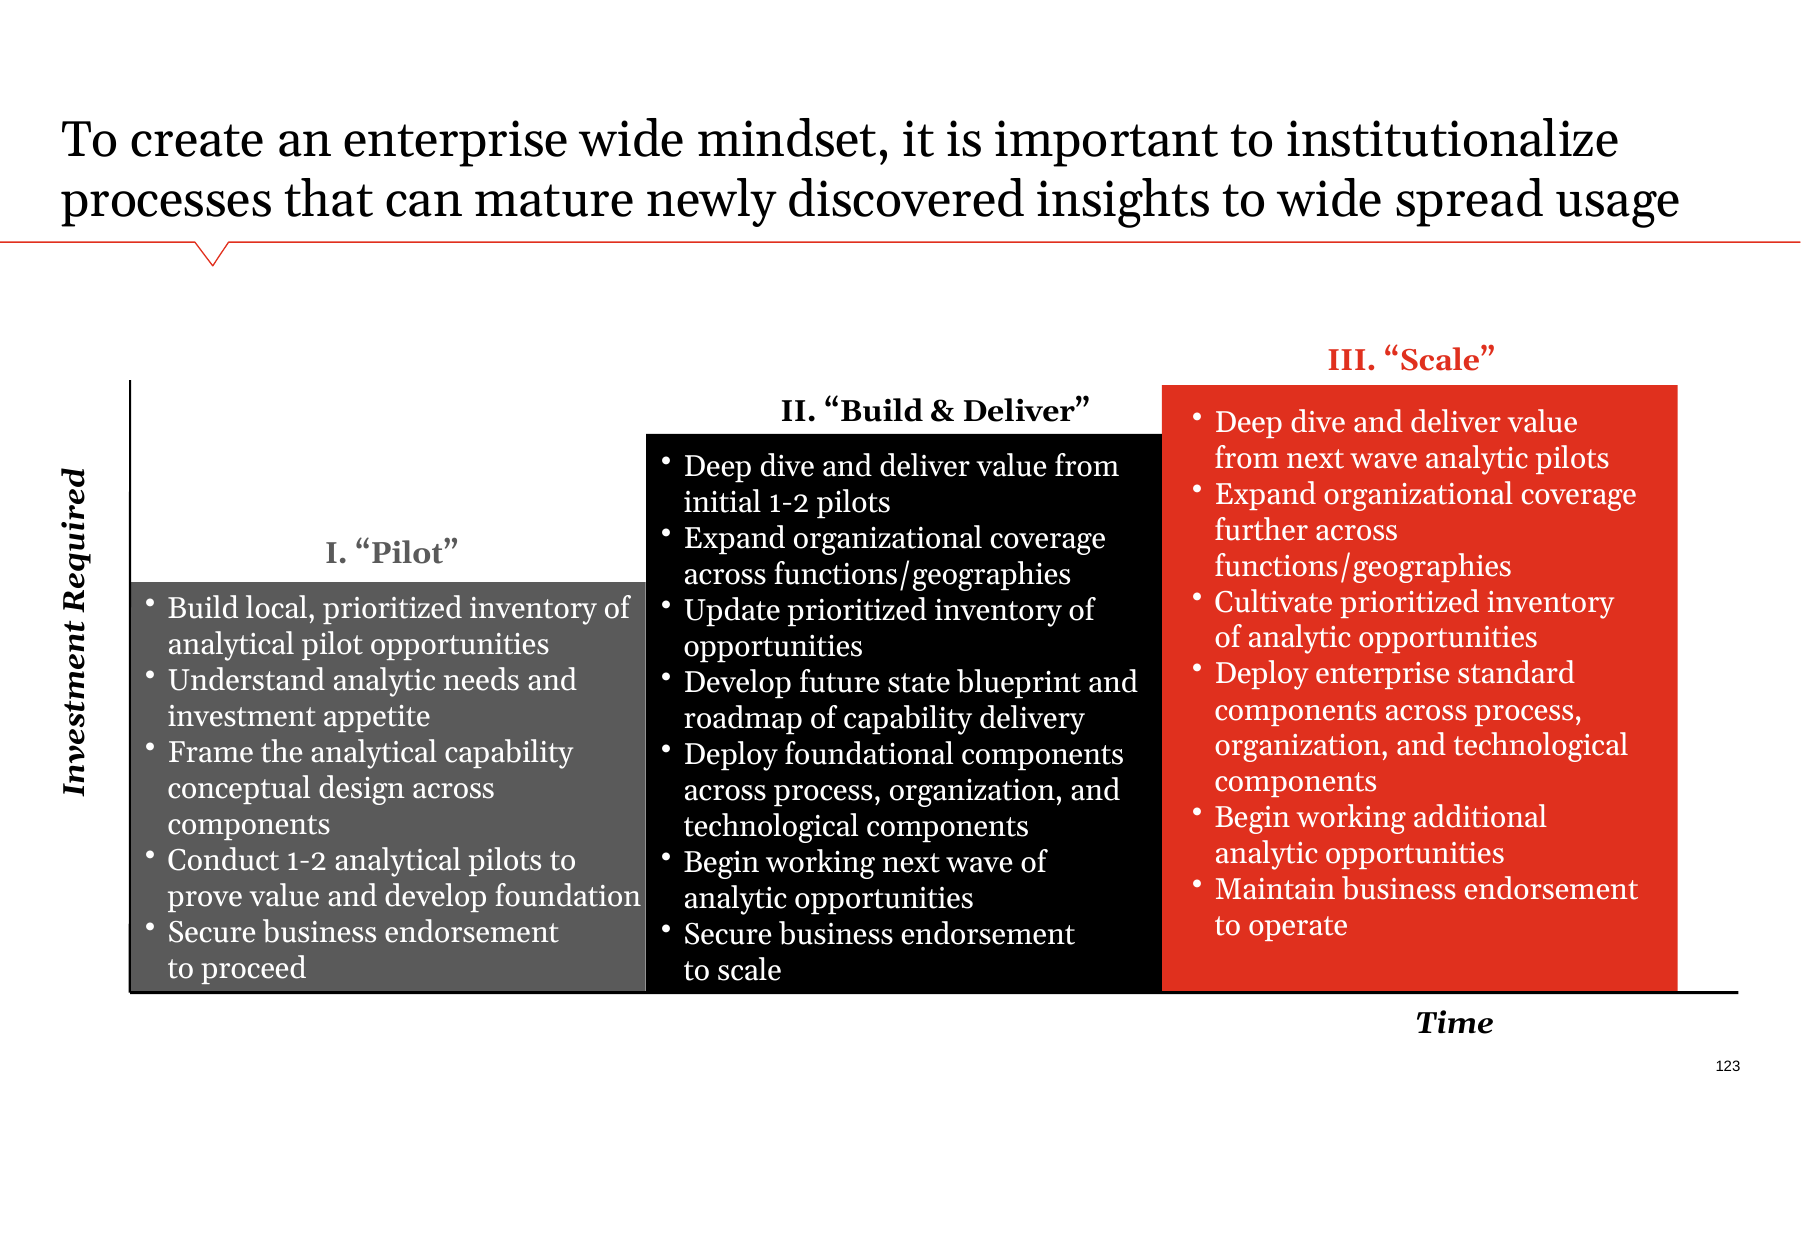

# To create an enterprise wide mindset, it is important to institutionalize processes that can mature newly discovered insights to wide spread usage
III. “Scale”

II. “Build & Deliver”
Investment Required
Deep dive and deliver value from next wave analytic pilots
Expand organizational coverage further across functions/geographies
Cultivate prioritized inventory of analytic opportunities
Deploy enterprise standard components across process, organization, and technological components
Begin working additional analytic opportunities
Maintain business endorsement to operate

Deep dive and deliver value from initial 1-2 pilots
Expand organizational coverage across functions/geographies
Update prioritized inventory of  opportunities
Develop future state blueprint and roadmap of capability delivery
Deploy foundational components across process, organization, and technological components
Begin working next wave of analytic opportunities
Secure business endorsement
to scale
I. “Pilot”

Build local, prioritized inventory of analytical pilot opportunities
Understand analytic needs and investment appetite
Frame the analytical capability conceptual design across components
Conduct 1-2 analytical pilots to prove value and develop foundation
Secure business endorsement
to proceed
Time
123